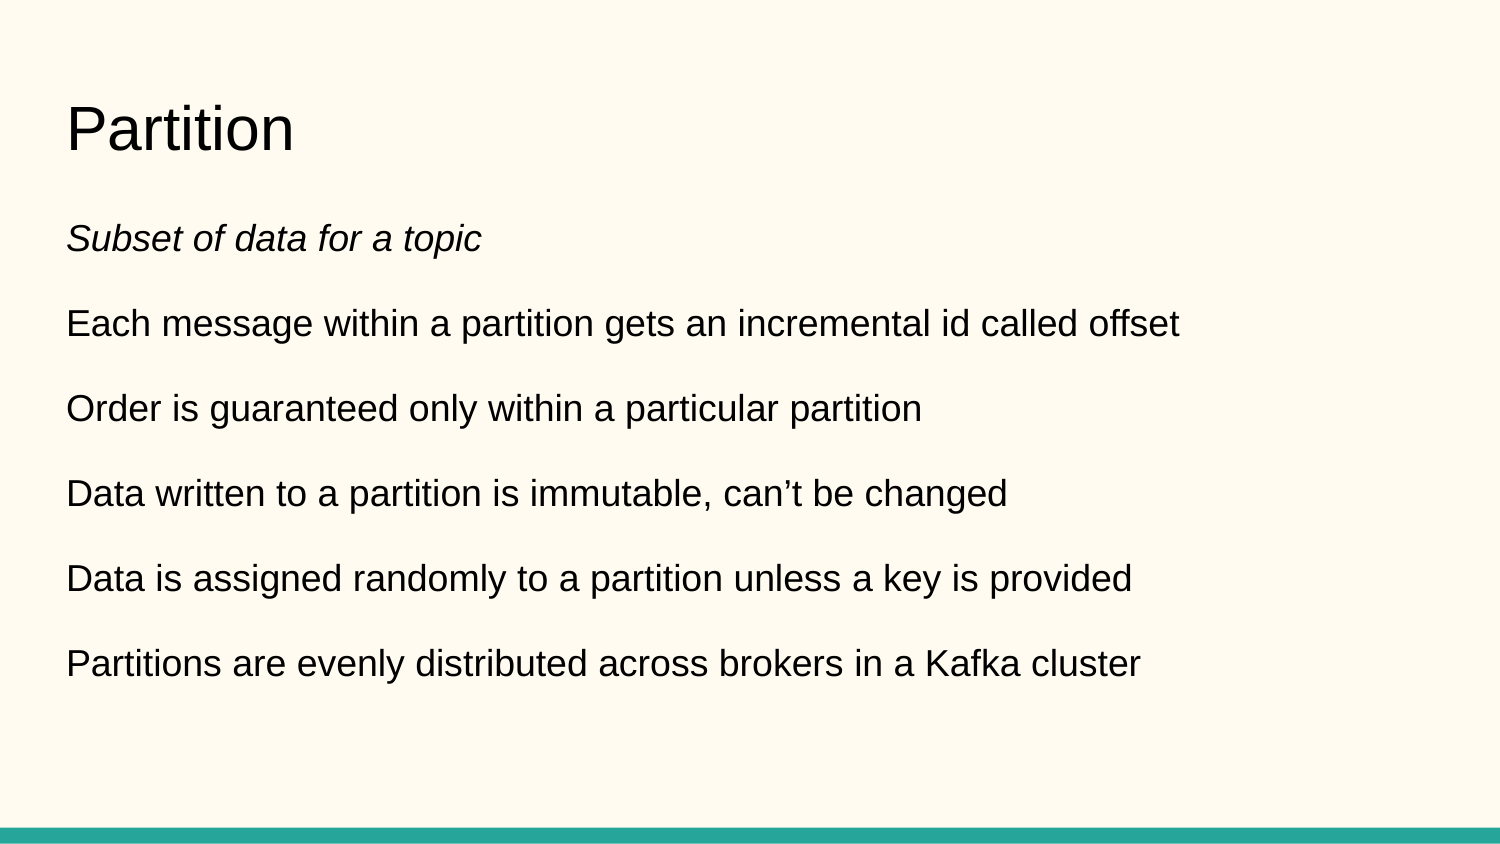

# Partition
Subset of data for a topic
Each message within a partition gets an incremental id called offset
Order is guaranteed only within a particular partition
Data written to a partition is immutable, can’t be changed
Data is assigned randomly to a partition unless a key is provided
Partitions are evenly distributed across brokers in a Kafka cluster